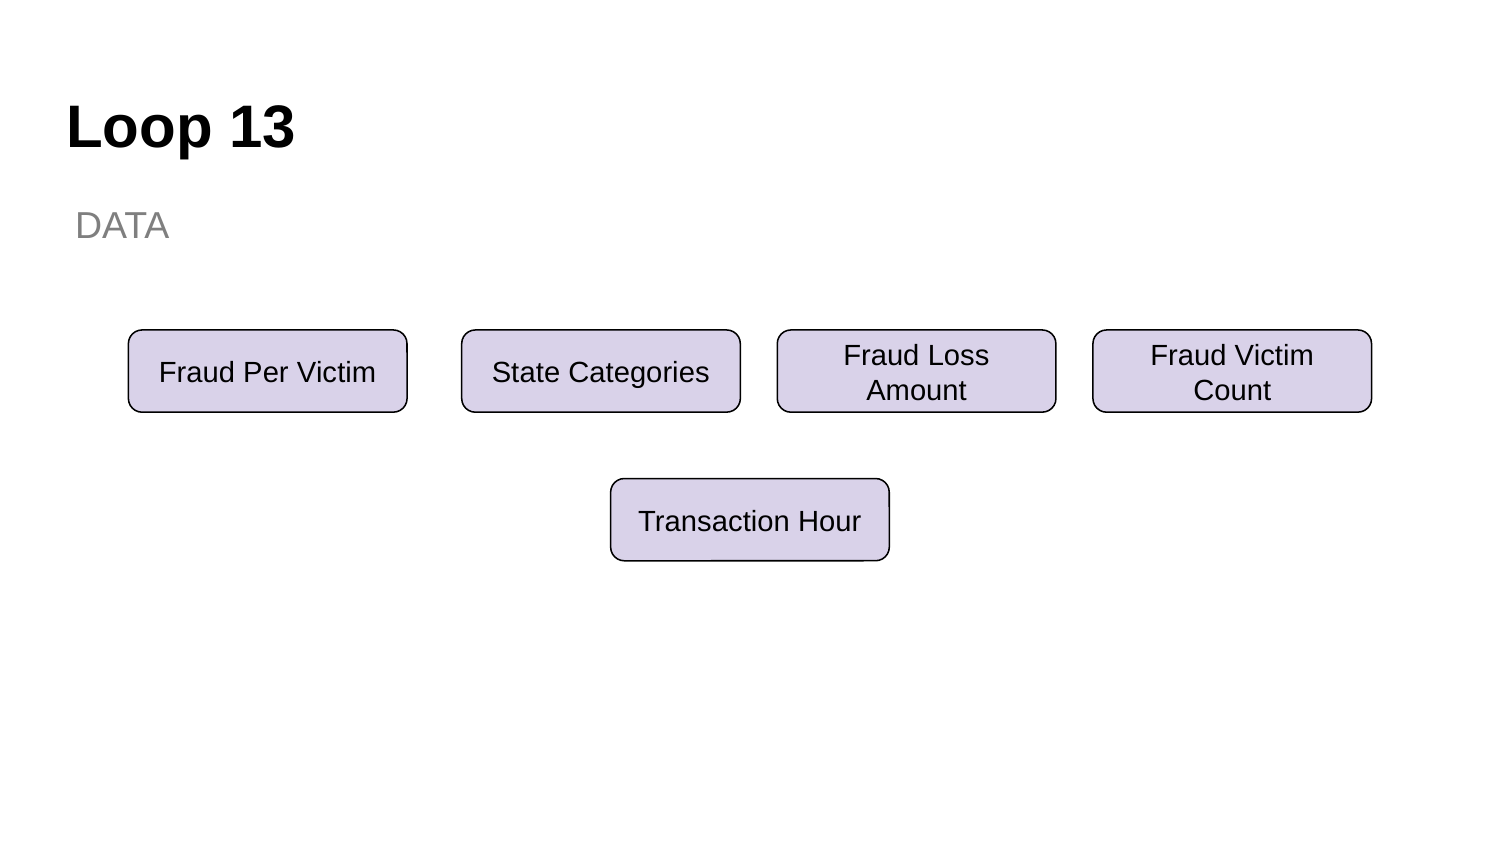

# Loop 13
DATA
Fraud Per Victim
State Categories
Fraud Loss Amount
Fraud Victim Count
Transaction Hour